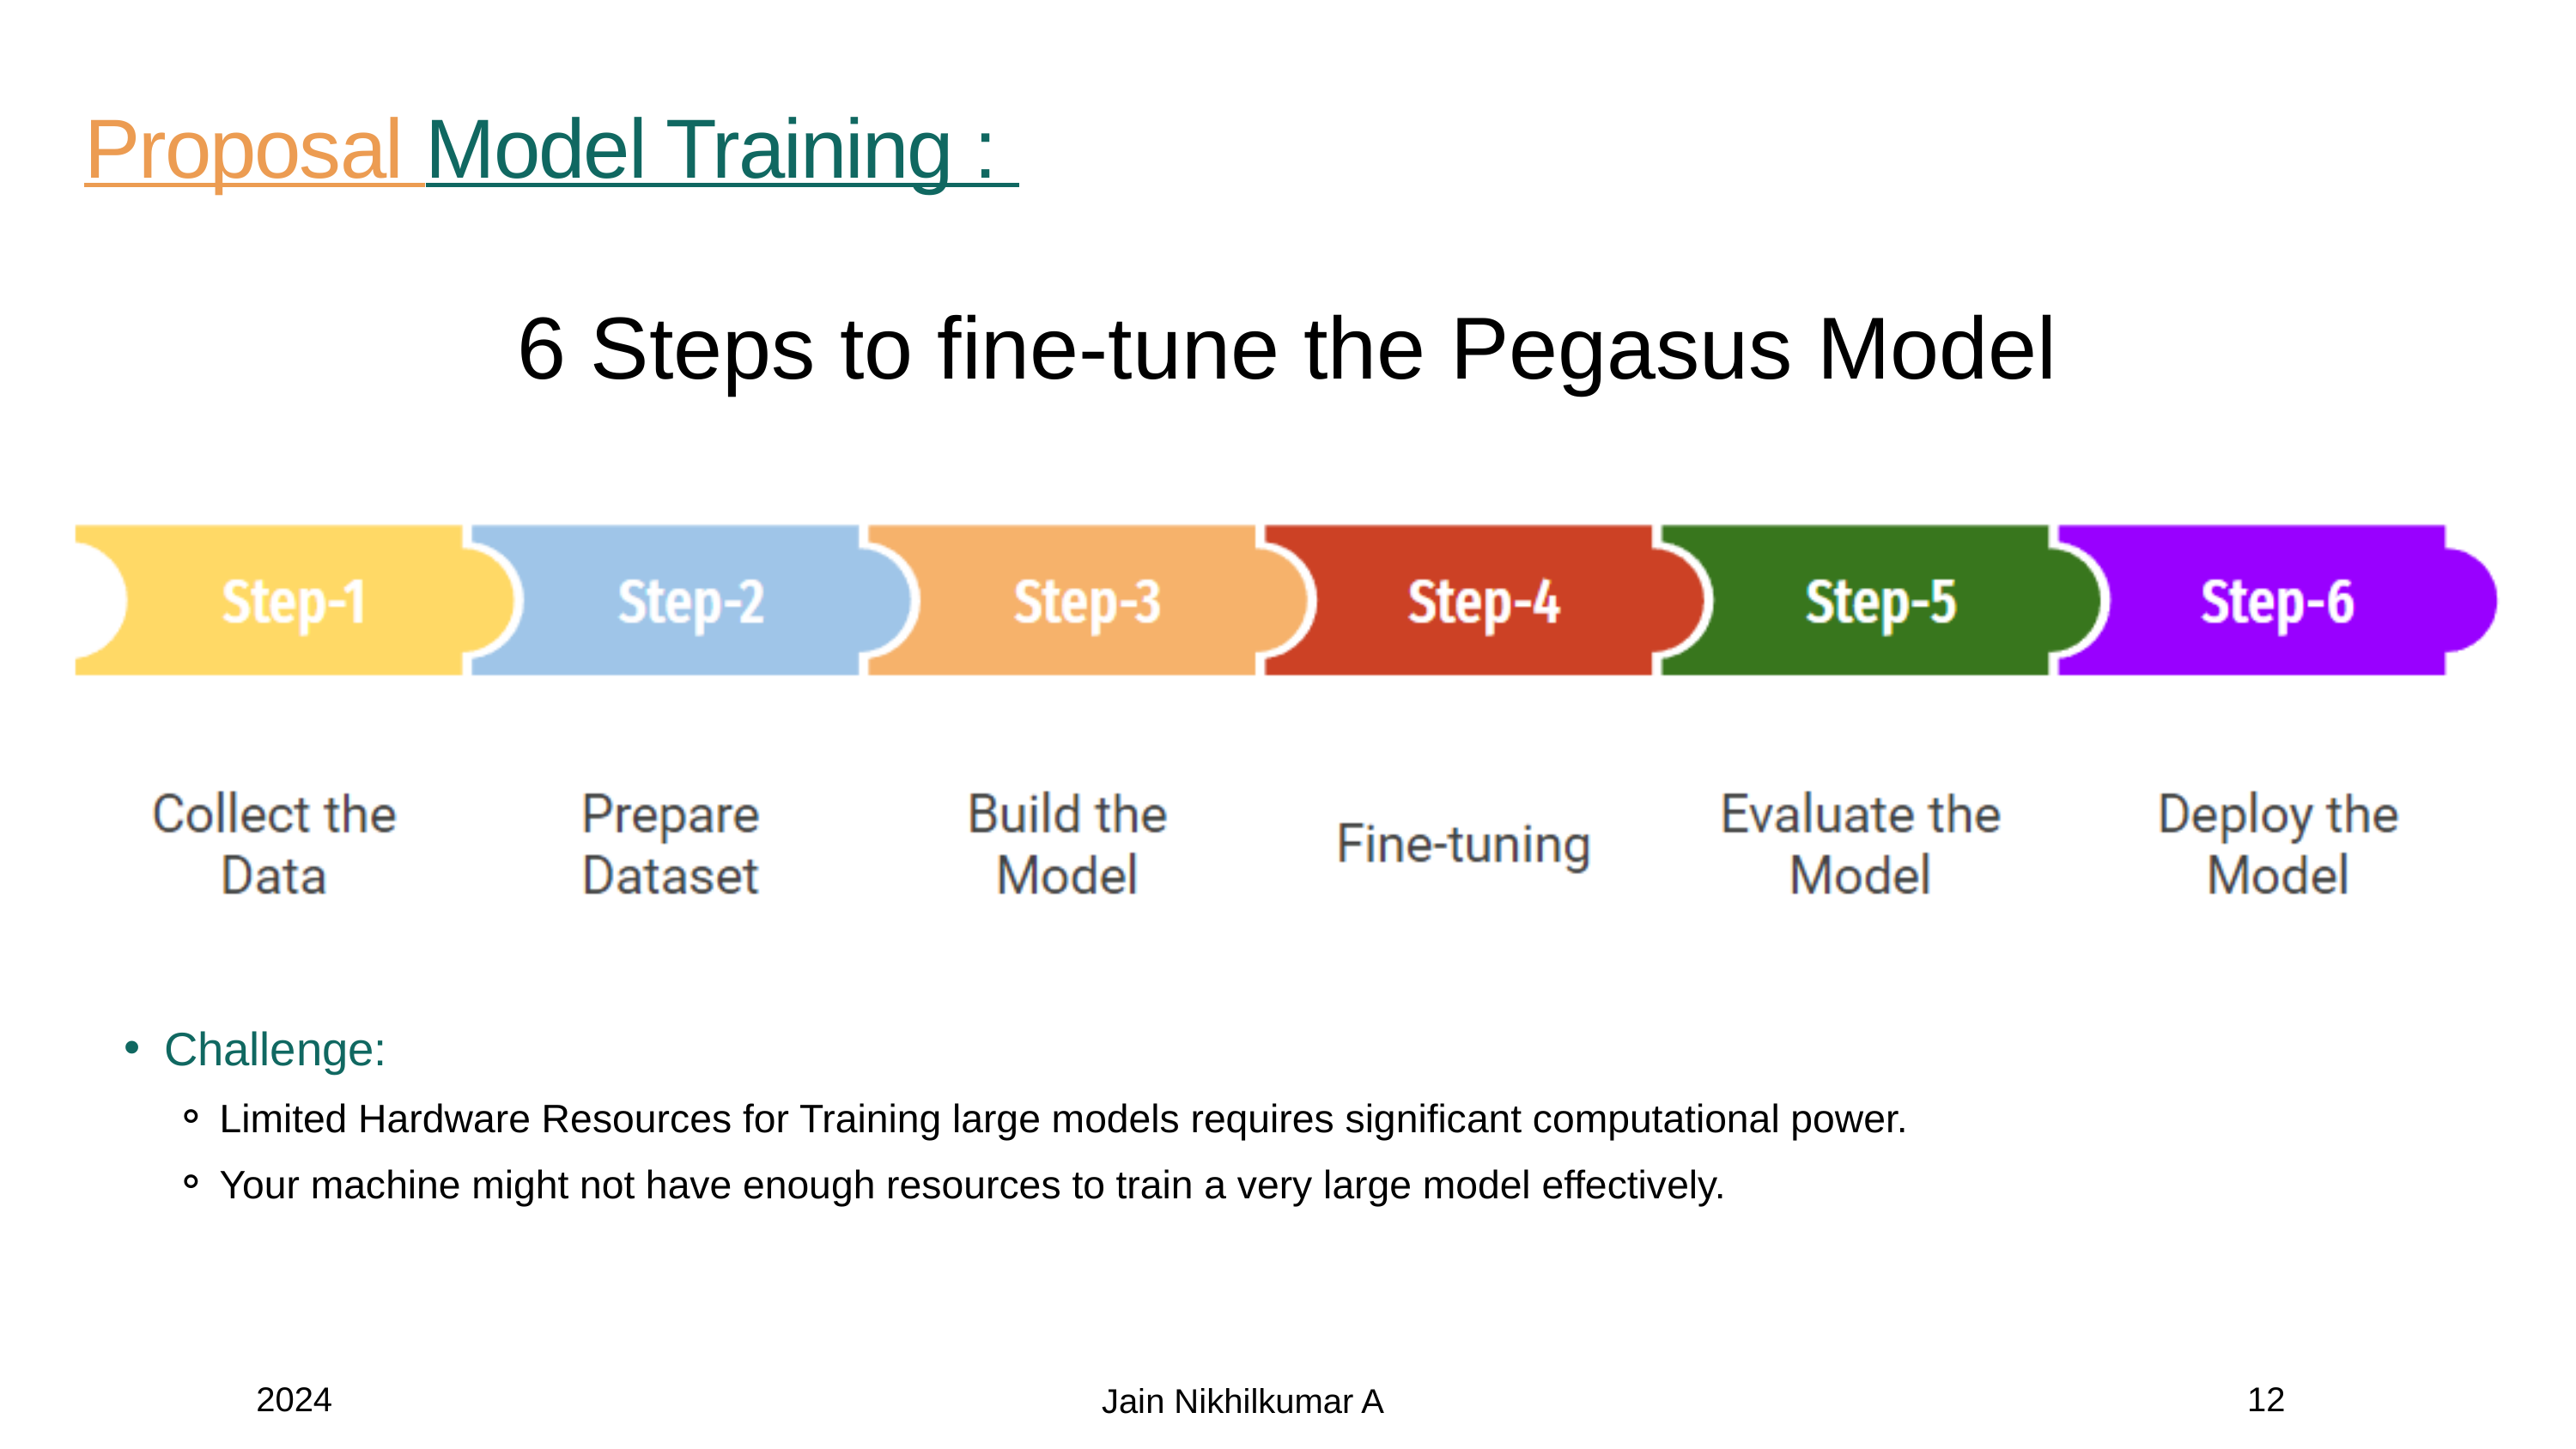

Proposal Model Training :

6 Steps to fine-tune the Pegasus Model
Challenge:
Limited Hardware Resources for Training large models requires significant computational power.
Your machine might not have enough resources to train a very large model effectively.

2024
12
Jain Nikhilkumar A